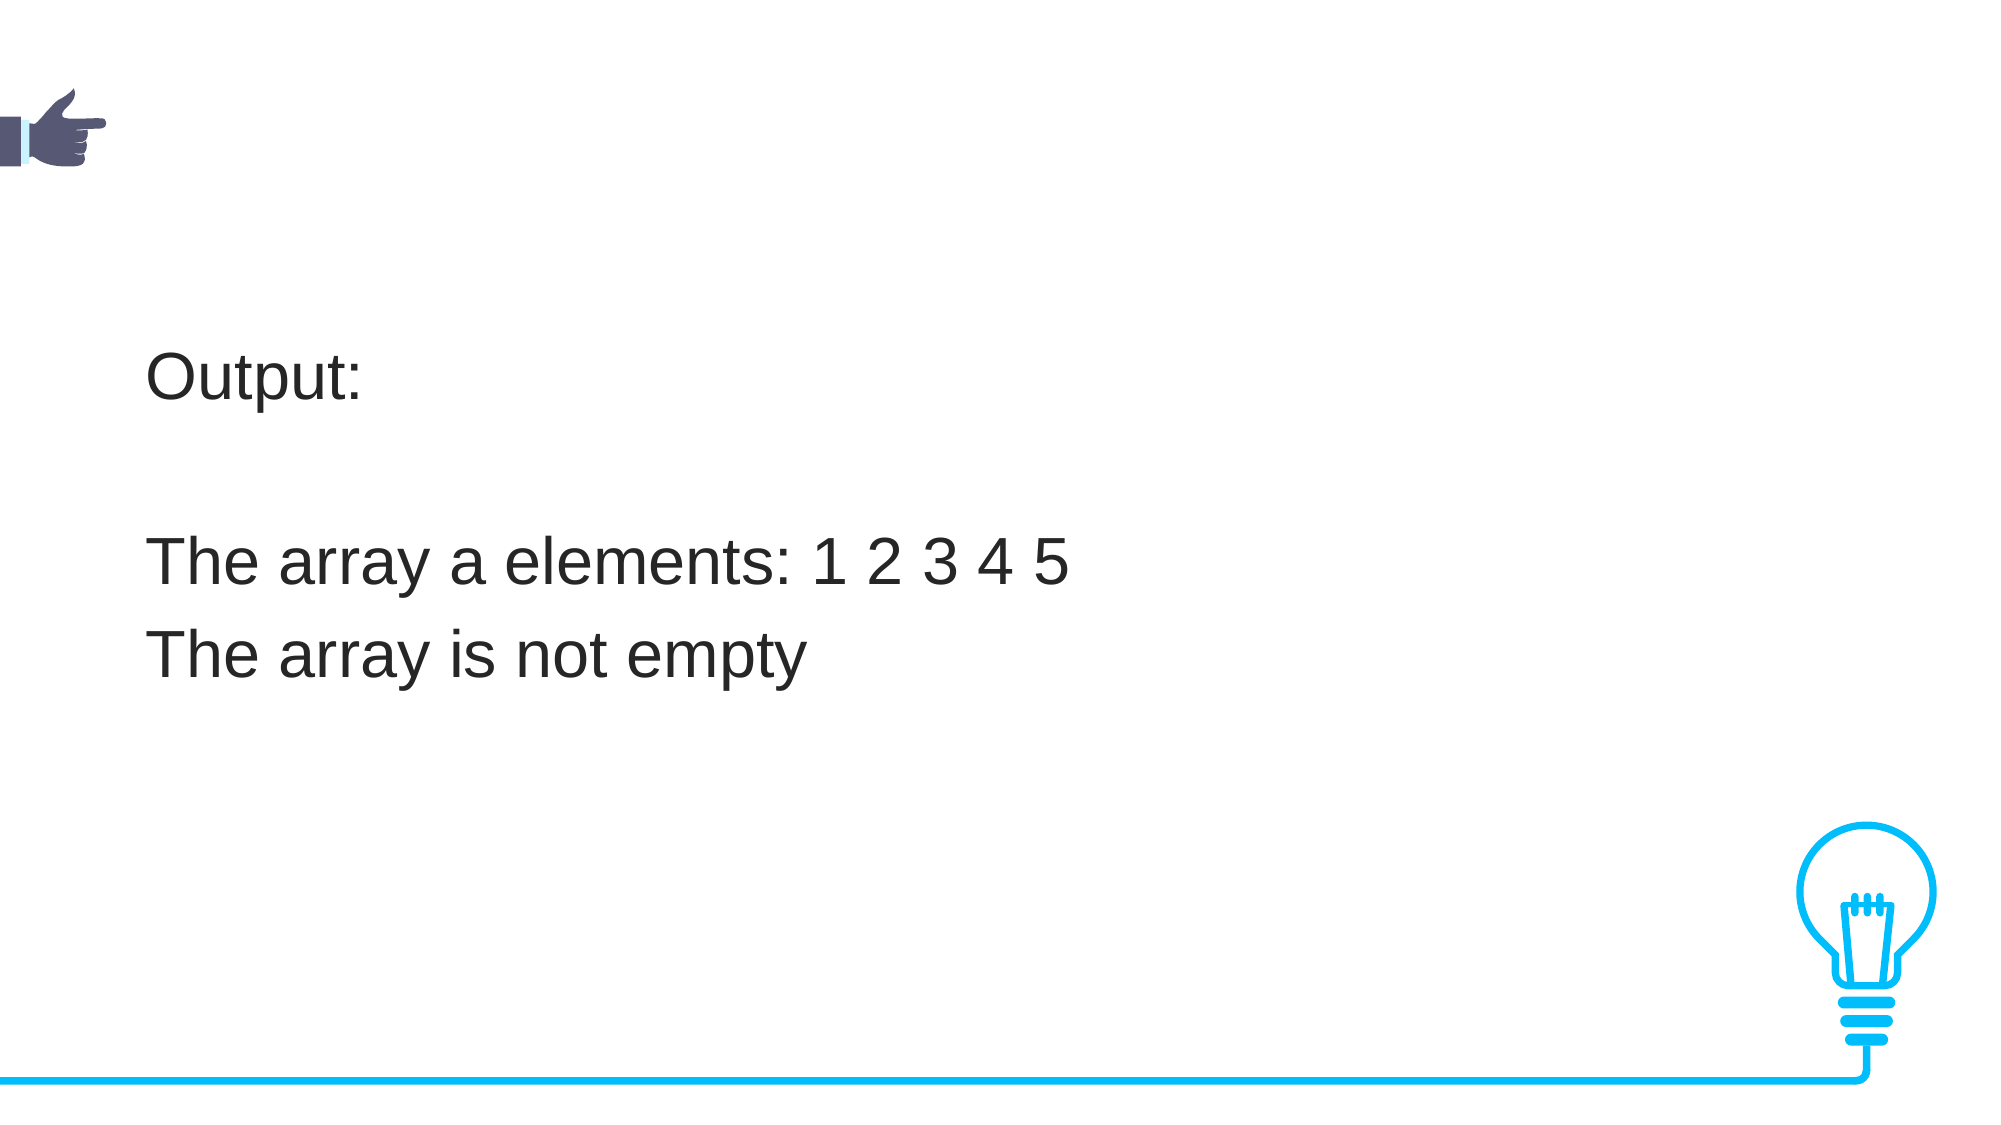

Output:

The array a elements: 1 2 3 4 5
The array is not empty